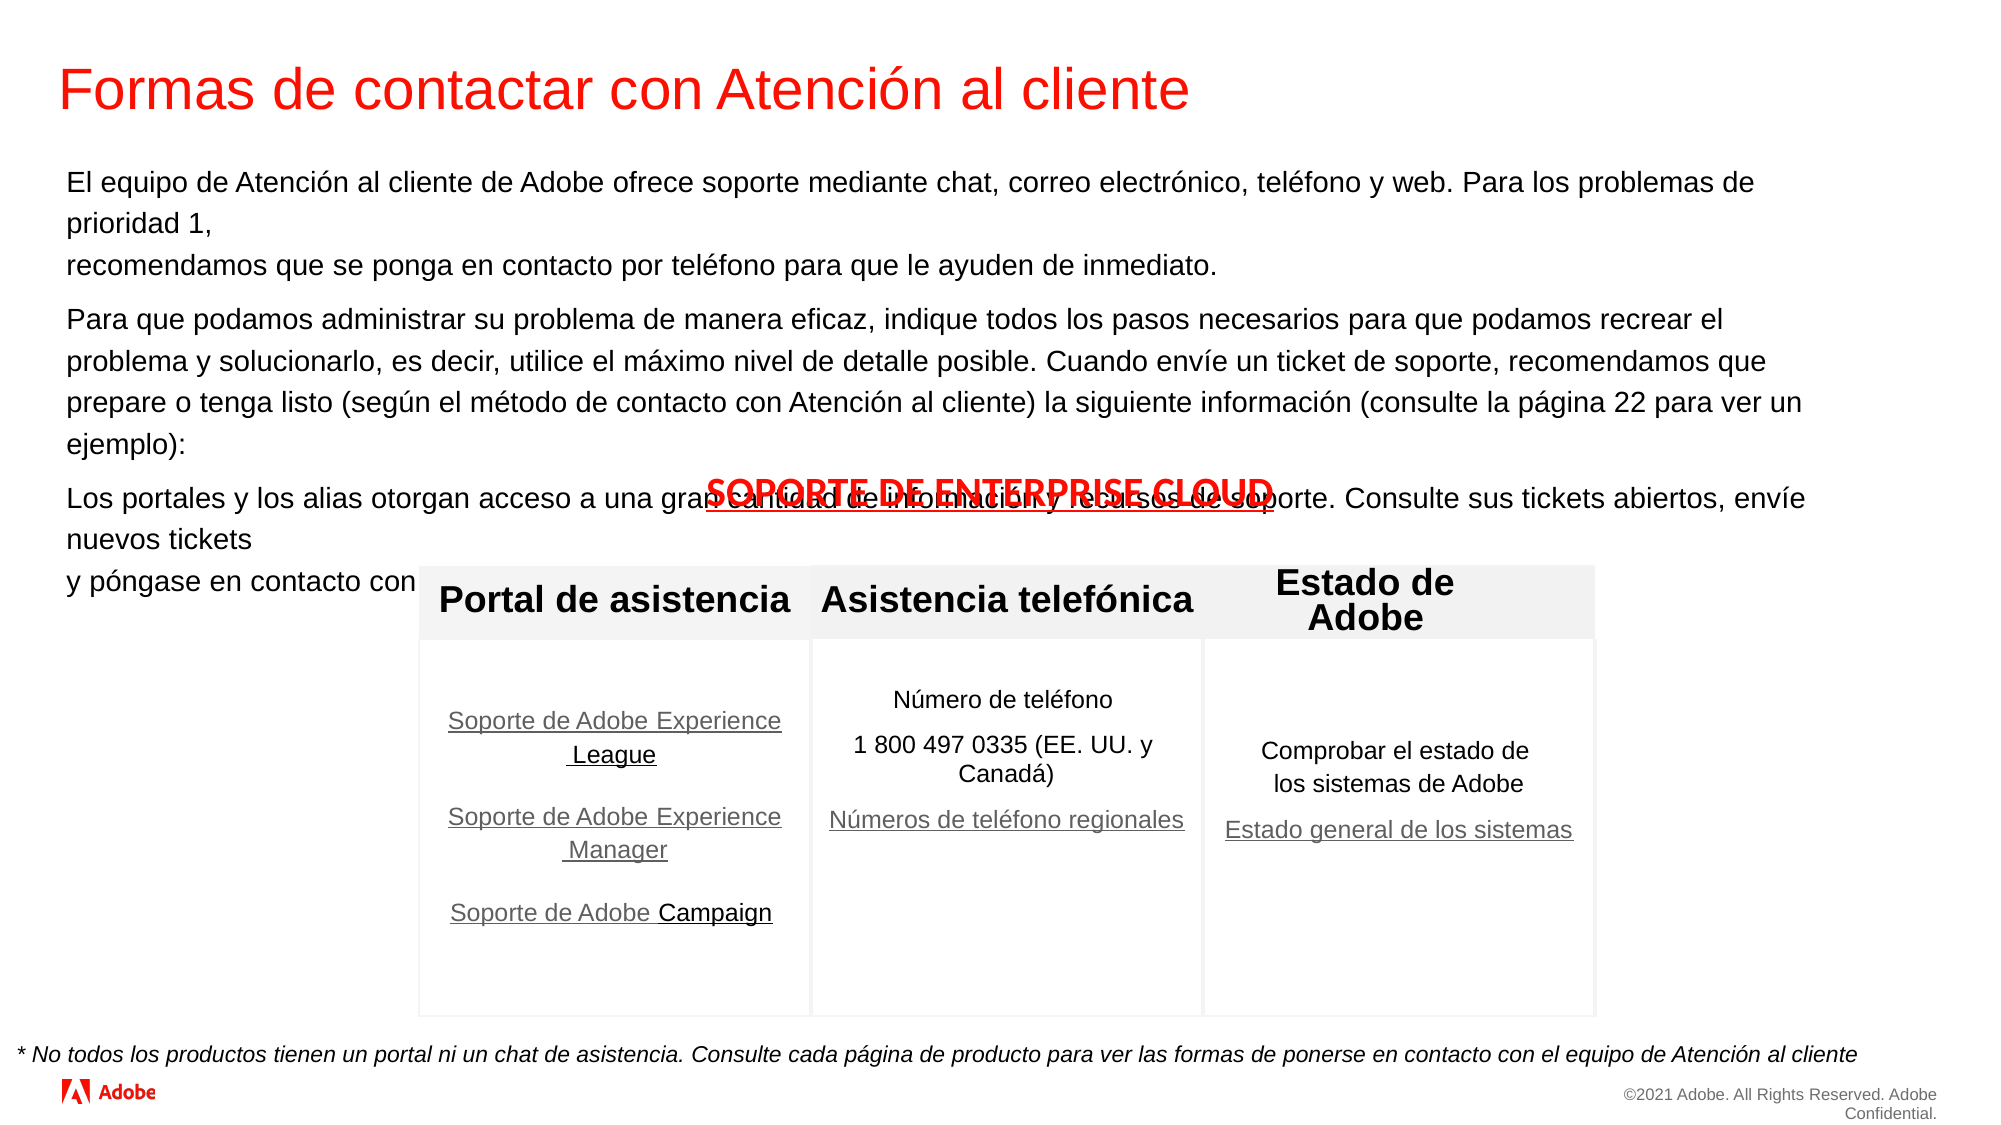

# Formas de contactar con Atención al cliente
El equipo de Atención al cliente de Adobe ofrece soporte mediante chat, correo electrónico, teléfono y web. Para los problemas de prioridad 1,
recomendamos que se ponga en contacto por teléfono para que le ayuden de inmediato.
Para que podamos administrar su problema de manera eficaz, indique todos los pasos necesarios para que podamos recrear el problema y solucionarlo, es decir, utilice el máximo nivel de detalle posible. Cuando envíe un ticket de soporte, recomendamos que prepare o tenga listo (según el método de contacto con Atención al cliente) la siguiente información (consulte la página 22 para ver un ejemplo):
Los portales y los alias otorgan acceso a una gran cantidad de información y recursos de soporte. Consulte sus tickets abiertos, envíe nuevos tickets
y póngase en contacto con Atención al cliente.

SOPORTE DE ENTERPRISE CLOUD
| Portal de asistencia | Asistencia telefónica | Estado de Adobe |
| --- | --- | --- |
| Soporte de Adobe Experience League  Soporte de Adobe Experience Manager Soporte de Adobe Campaign | Número de teléfono 1 800 497 0335 (EE. UU. y Canadá) Números de teléfono regionales | Comprobar el estado de los sistemas de Adobe Estado general de los sistemas |
* No todos los productos tienen un portal ni un chat de asistencia. Consulte cada página de producto para ver las formas de ponerse en contacto con el equipo de Atención al cliente